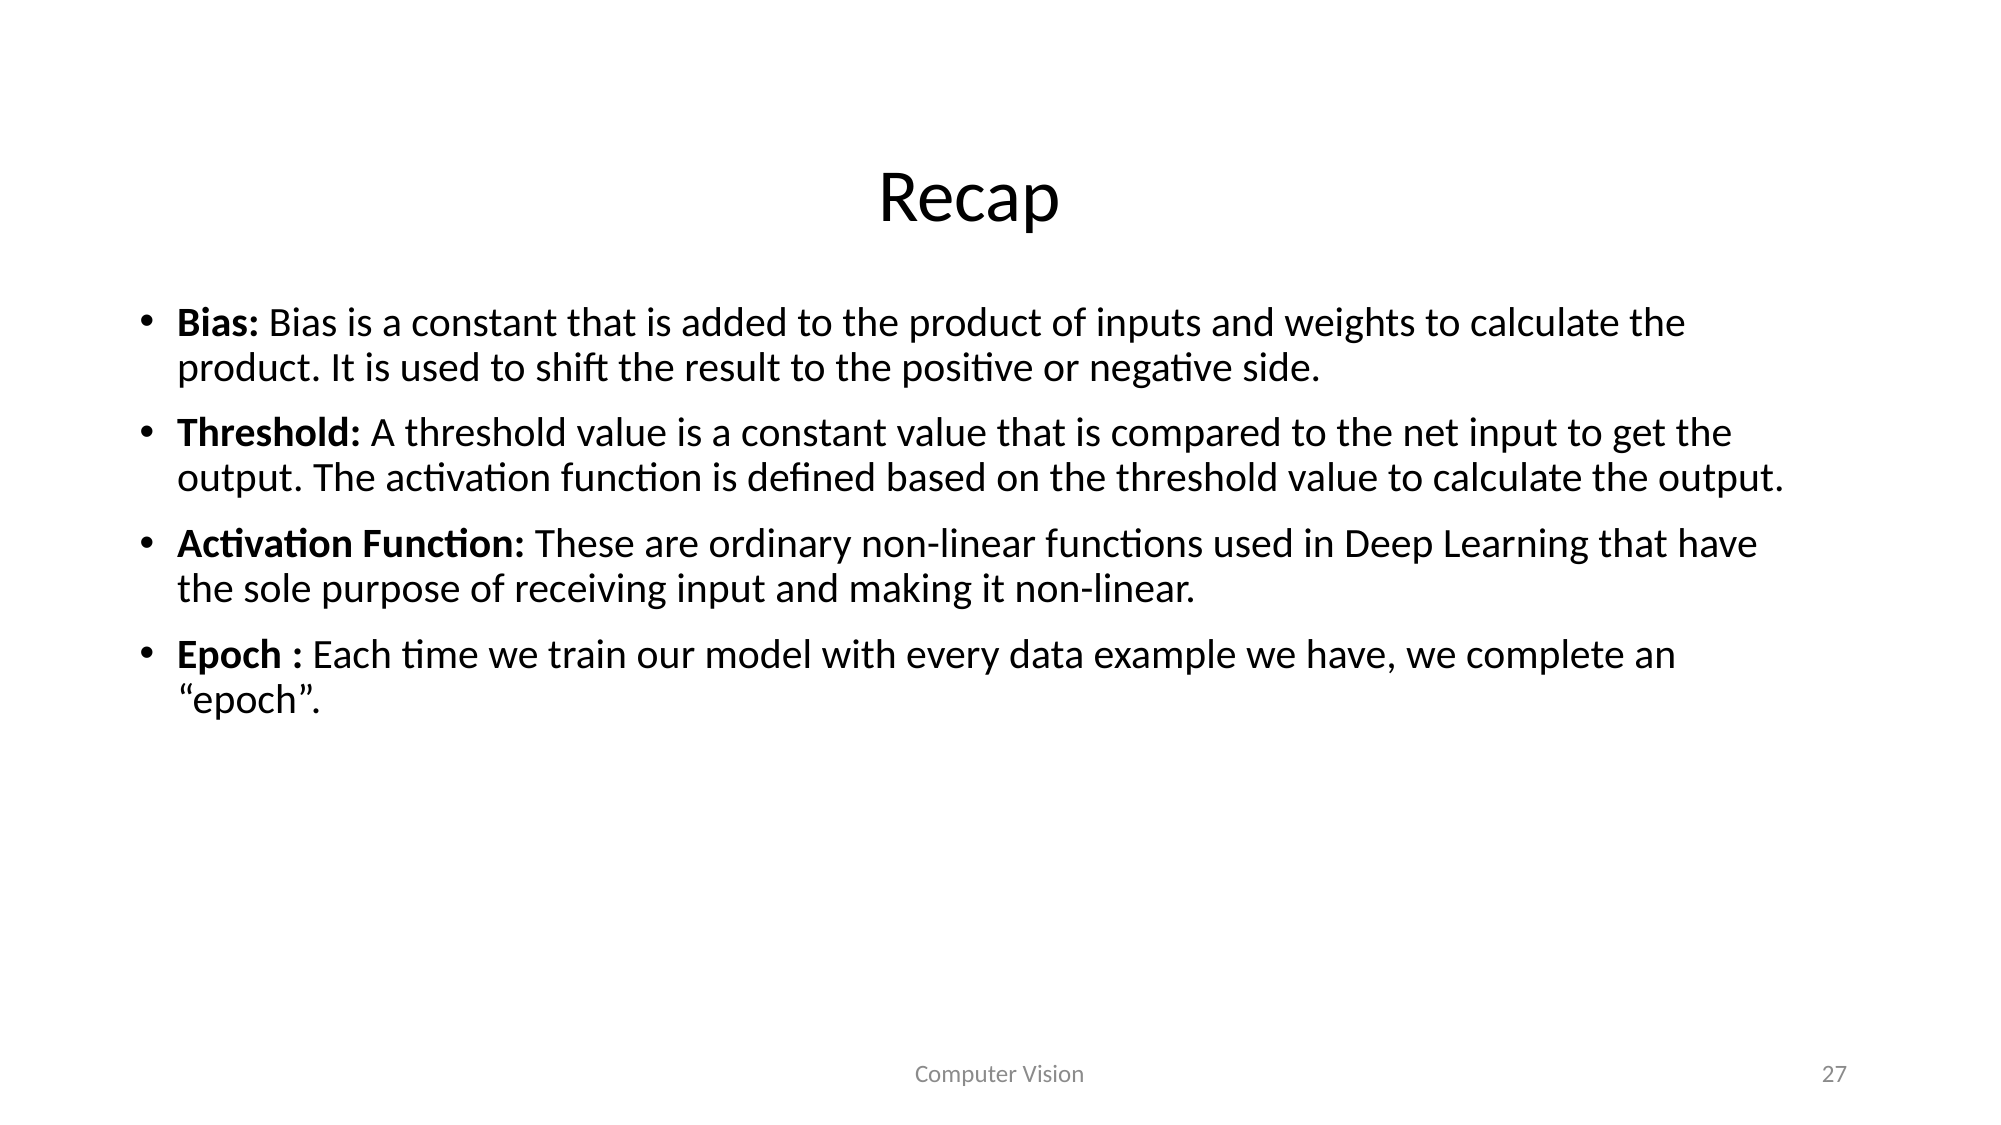

# Recap
Bias: Bias is a constant that is added to the product of inputs and weights to calculate the product. It is used to shift the result to the positive or negative side.
Threshold: A threshold value is a constant value that is compared to the net input to get the output. The activation function is defined based on the threshold value to calculate the output.
Activation Function: These are ordinary non-linear functions used in Deep Learning that have the sole purpose of receiving input and making it non-linear.
Epoch : Each time we train our model with every data example we have, we complete an “epoch”.
Computer Vision
27